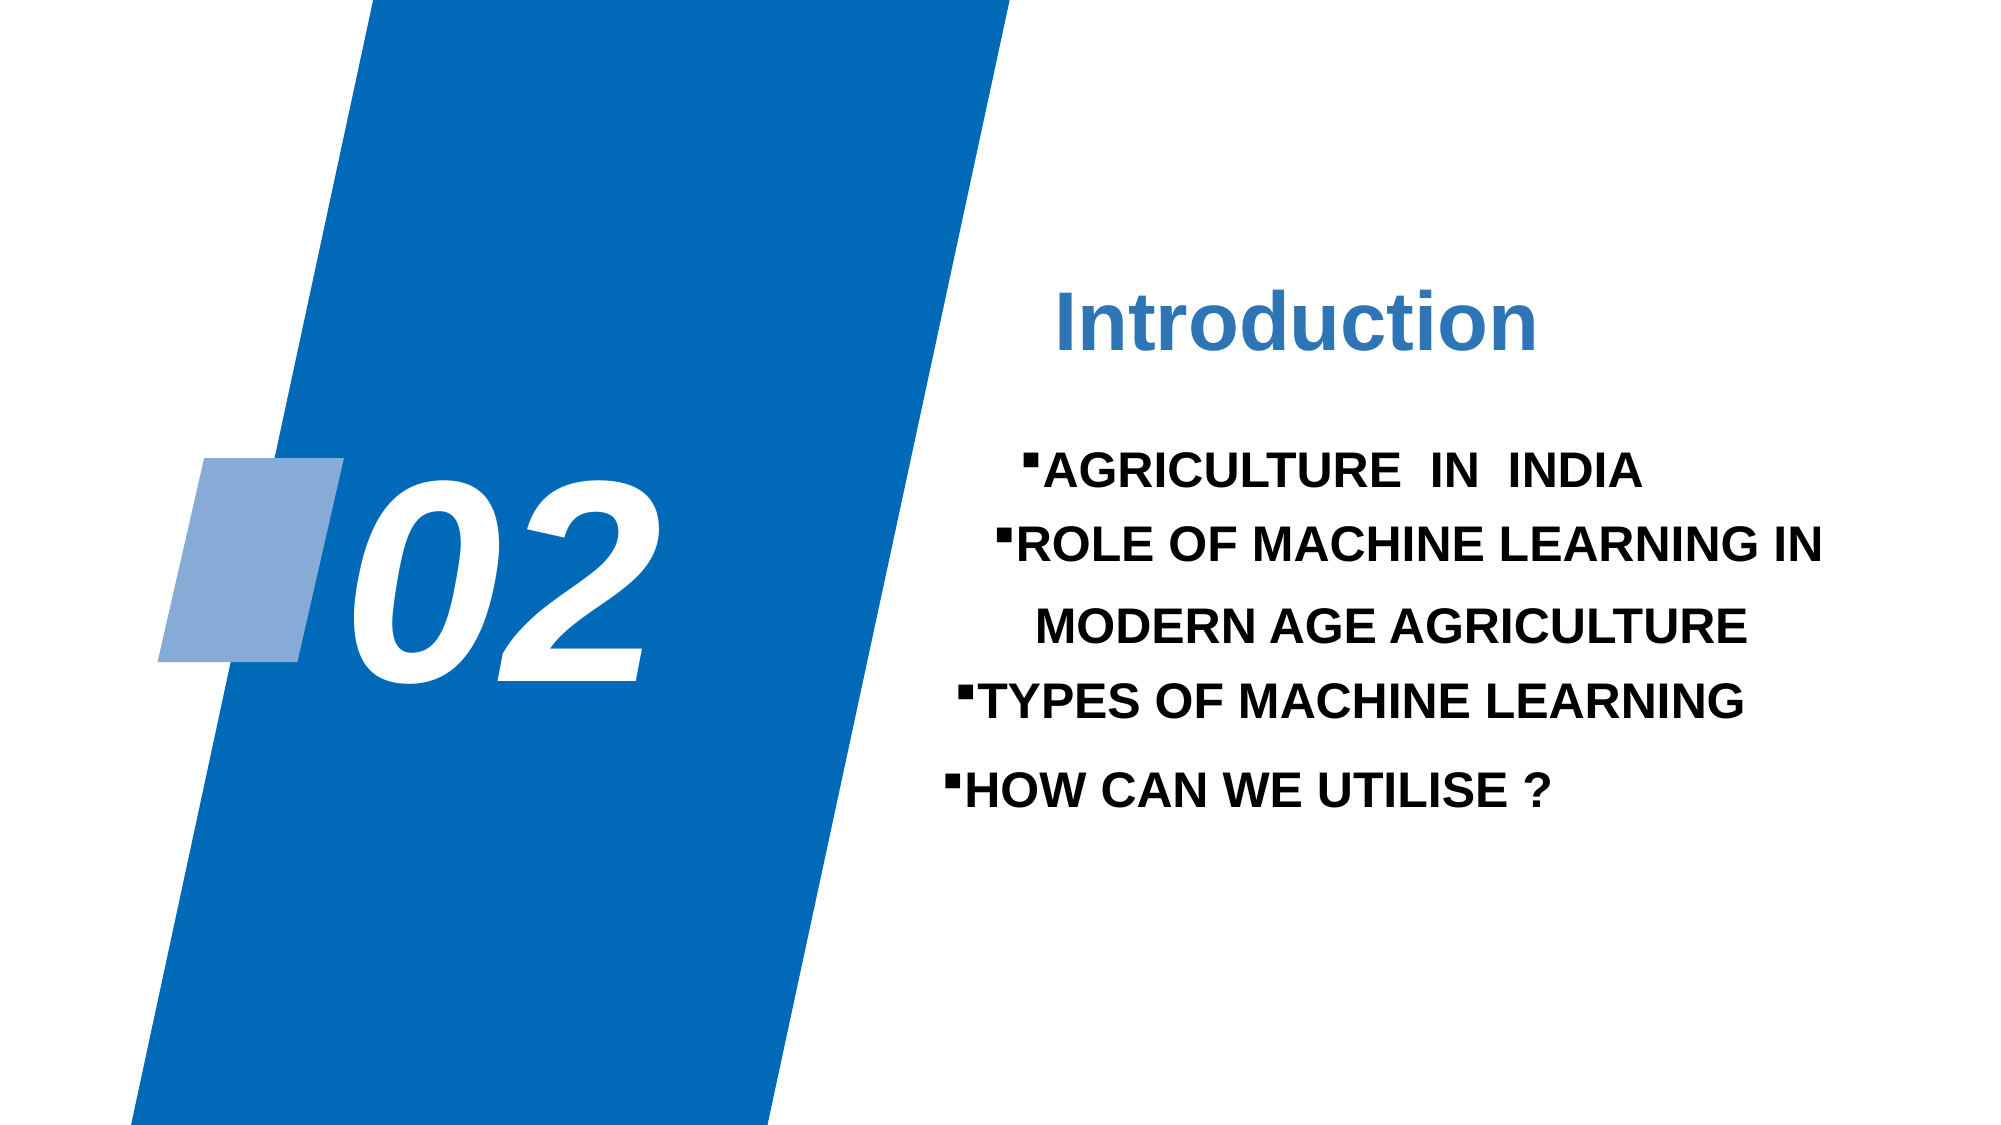

02

Introduction
AGRICULTURE  IN  INDIA
ROLE OF MACHINE LEARNING IN
   MODERN AGE AGRICULTURE
TYPES OF MACHINE LEARNING
HOW CAN WE UTILISE ?